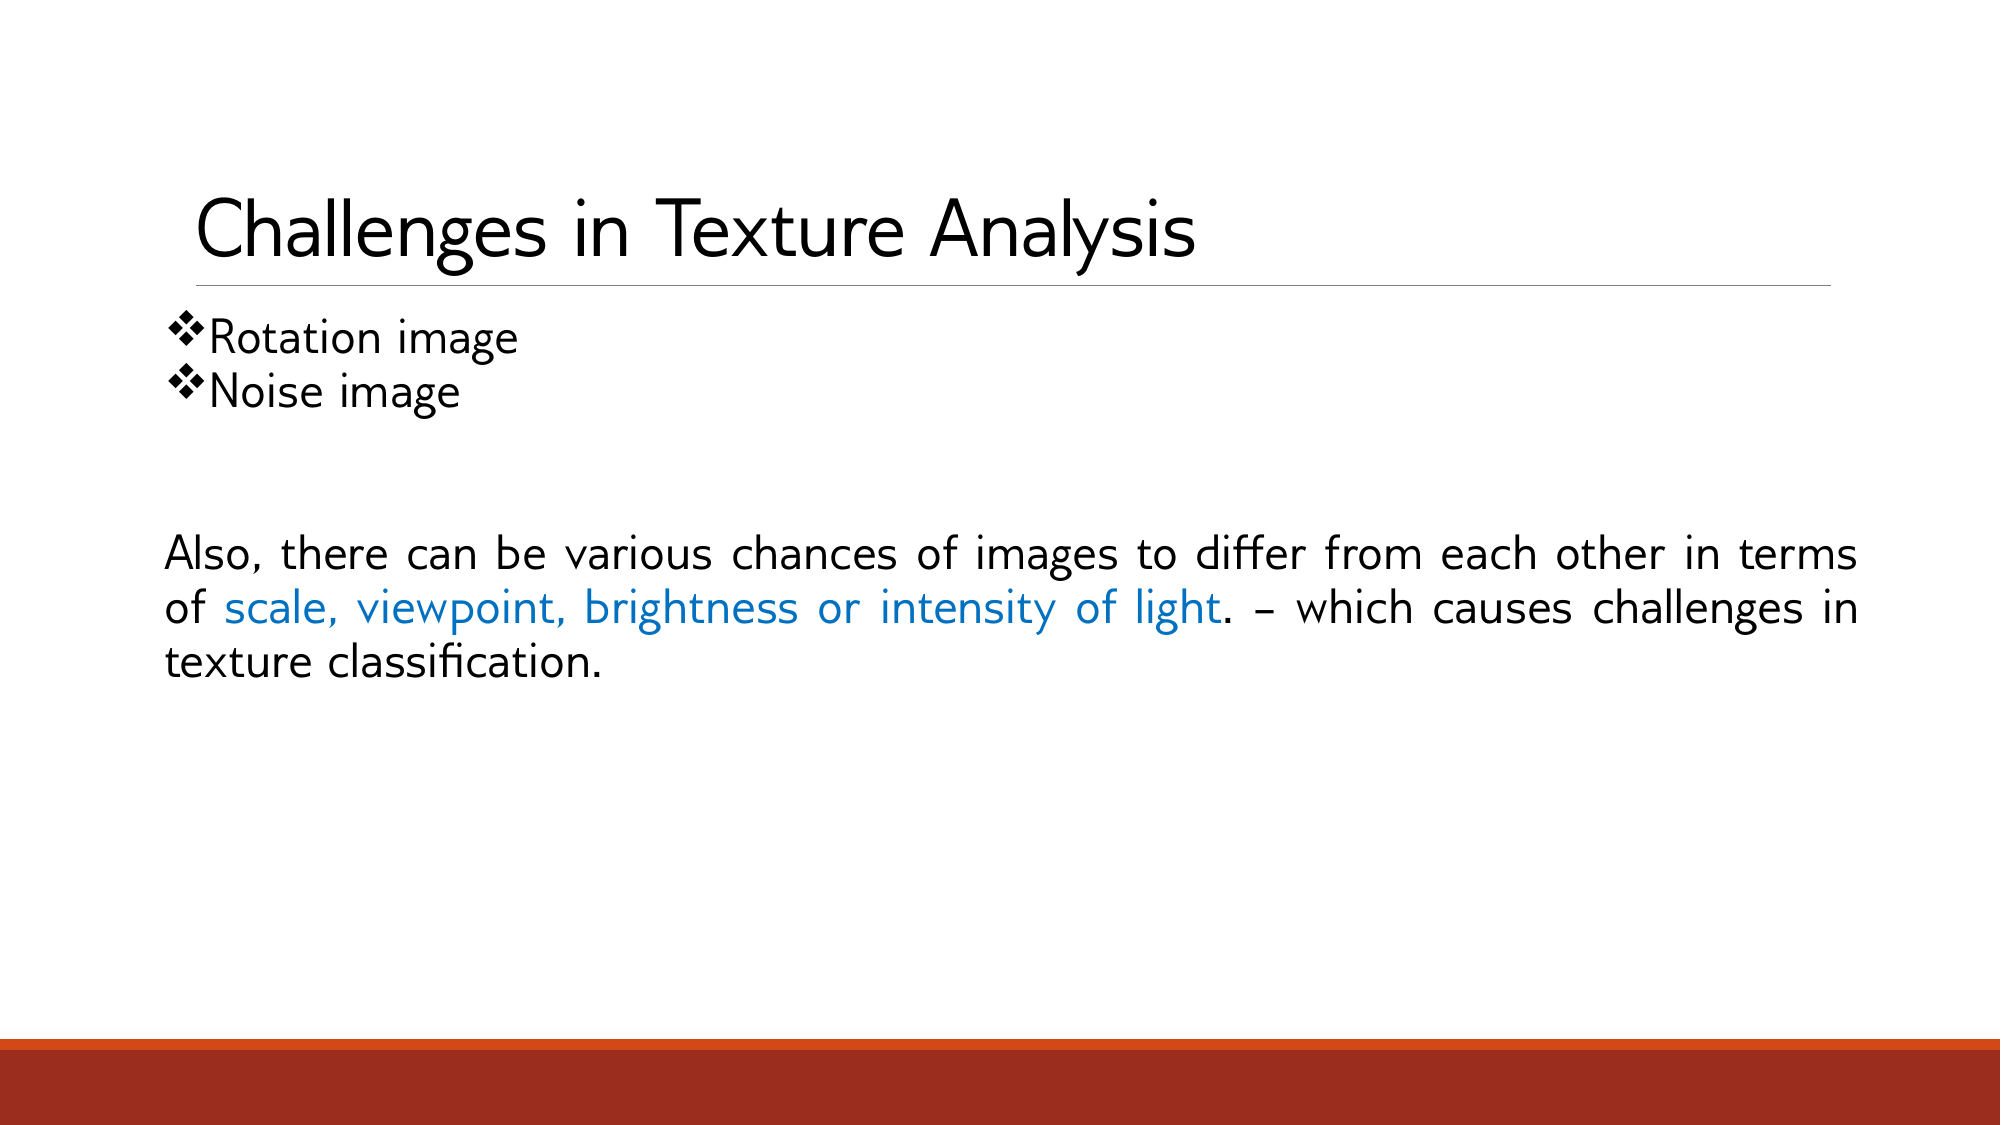

Challenges in Texture Analysis
Rotation image
Noise image

Also, there can be various chances of images to differ from each other in terms of scale, viewpoint, brightness or intensity of light. – which causes challenges in texture classification.